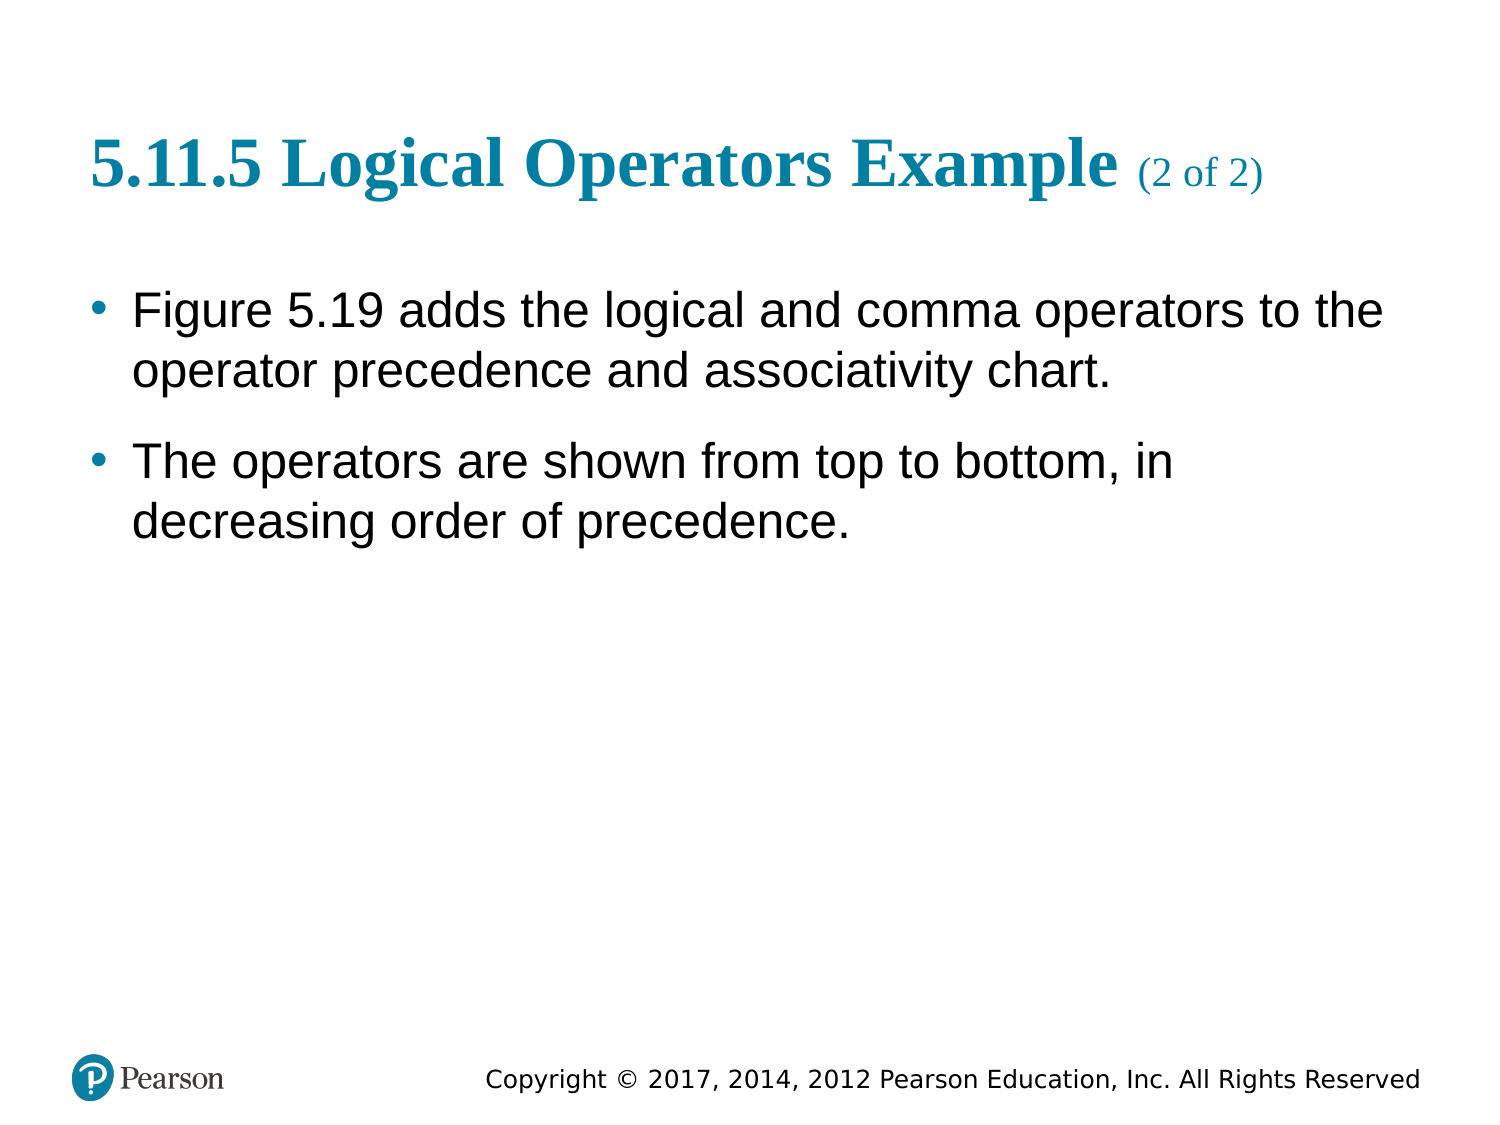

# 5.11.5 Logical Operators Example (2 of 2)
Figure 5.19 adds the logical and comma operators to the operator precedence and associativity chart.
The operators are shown from top to bottom, in decreasing order of precedence.